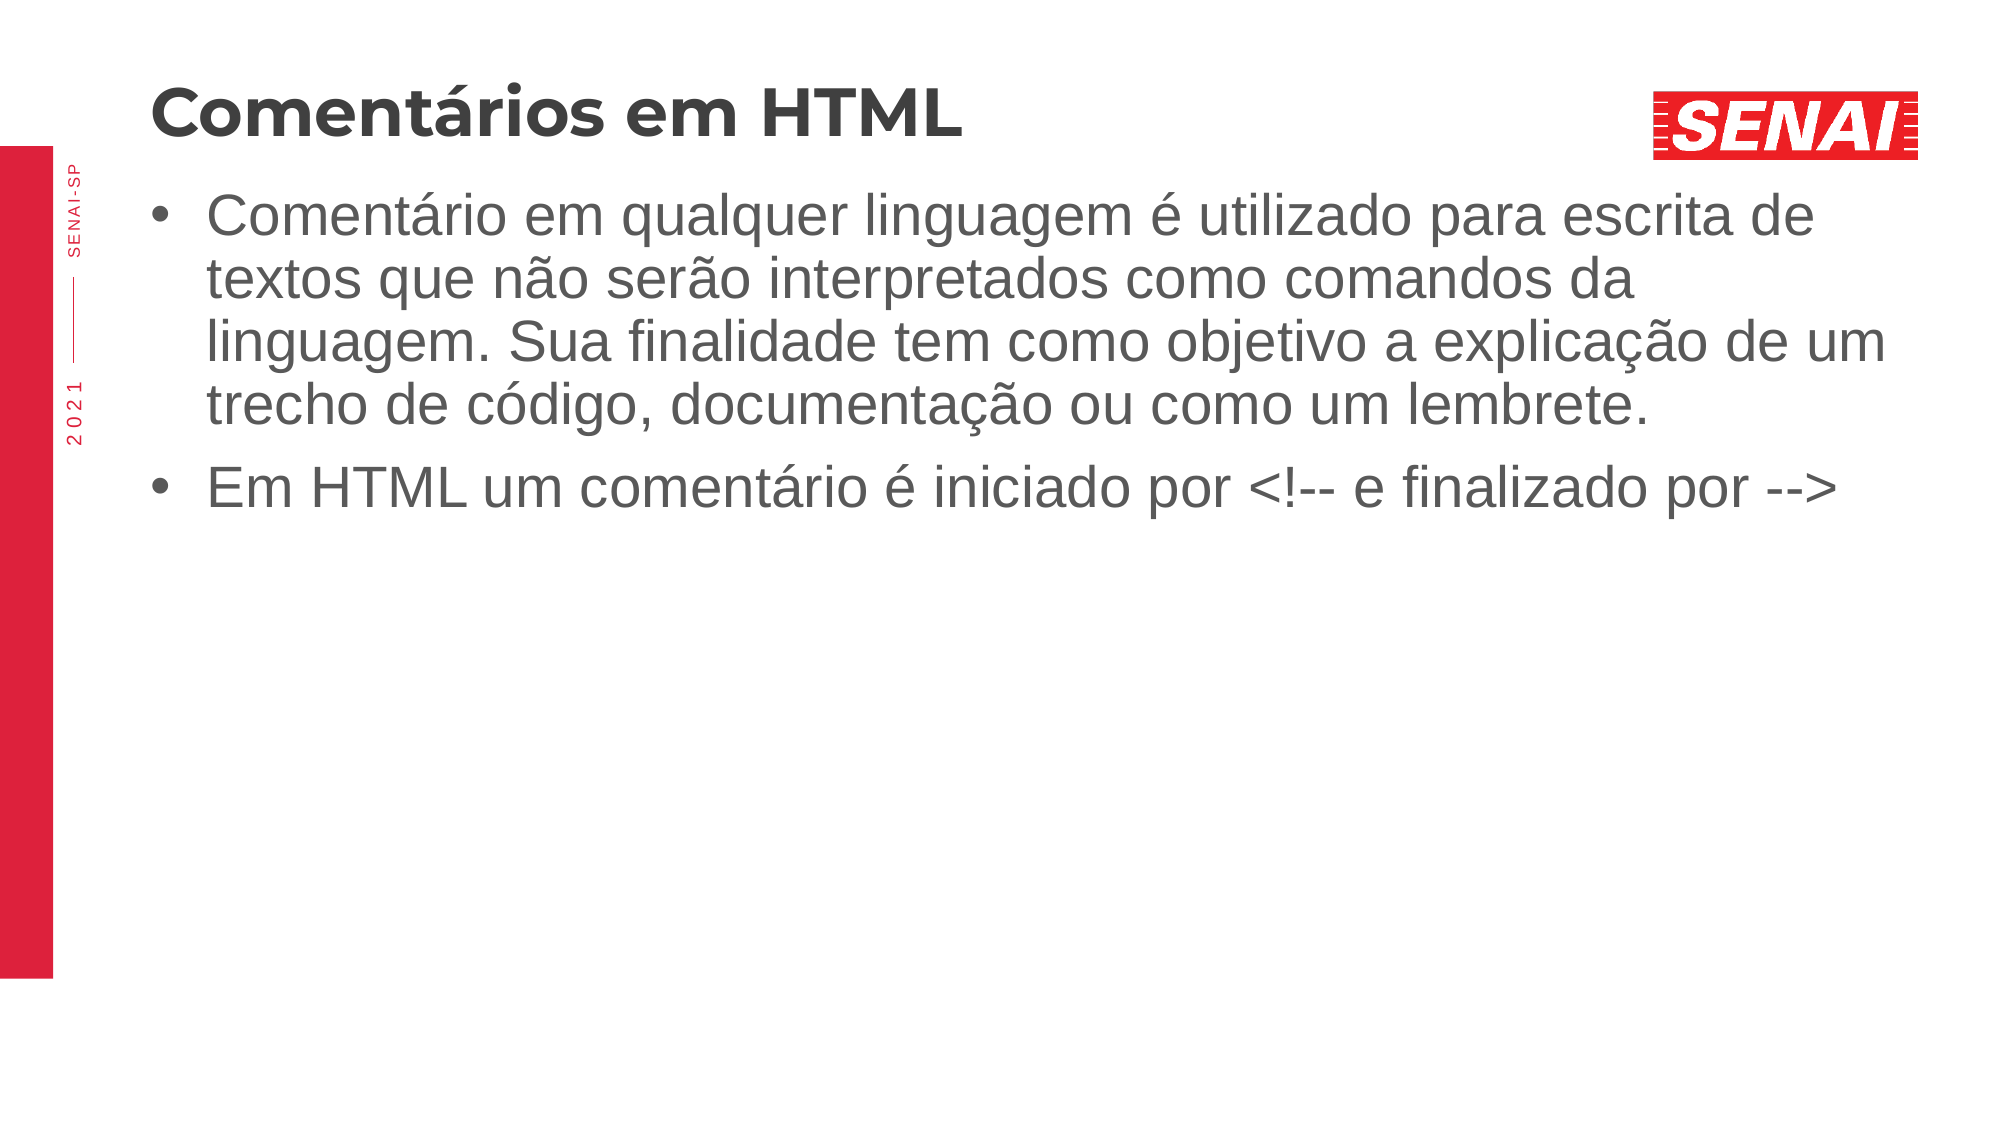

# Comentários em HTML
Comentário em qualquer linguagem é utilizado para escrita de textos que não serão interpretados como comandos da linguagem. Sua finalidade tem como objetivo a explicação de um trecho de código, documentação ou como um lembrete.
Em HTML um comentário é iniciado por <!-- e finalizado por -->